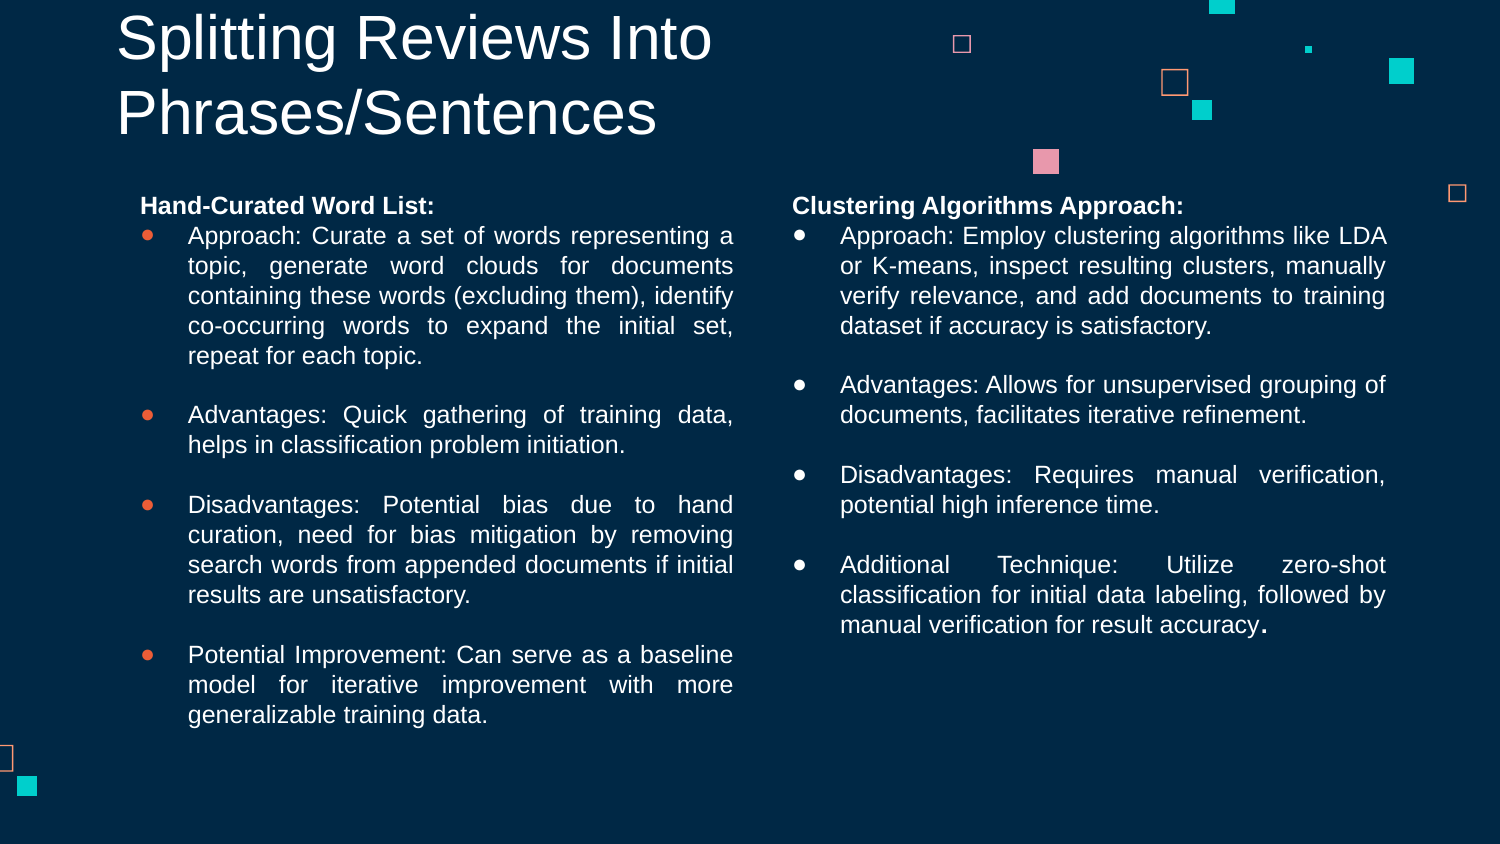

# Splitting Reviews Into Phrases/Sentences
Hand-Curated Word List:
Approach: Curate a set of words representing a topic, generate word clouds for documents containing these words (excluding them), identify co-occurring words to expand the initial set, repeat for each topic.

Advantages: Quick gathering of training data, helps in classification problem initiation.

Disadvantages: Potential bias due to hand curation, need for bias mitigation by removing search words from appended documents if initial results are unsatisfactory.

Potential Improvement: Can serve as a baseline model for iterative improvement with more generalizable training data.
Clustering Algorithms Approach:
Approach: Employ clustering algorithms like LDA or K-means, inspect resulting clusters, manually verify relevance, and add documents to training dataset if accuracy is satisfactory.

Advantages: Allows for unsupervised grouping of documents, facilitates iterative refinement.

Disadvantages: Requires manual verification, potential high inference time.

Additional Technique: Utilize zero-shot classification for initial data labeling, followed by manual verification for result accuracy.